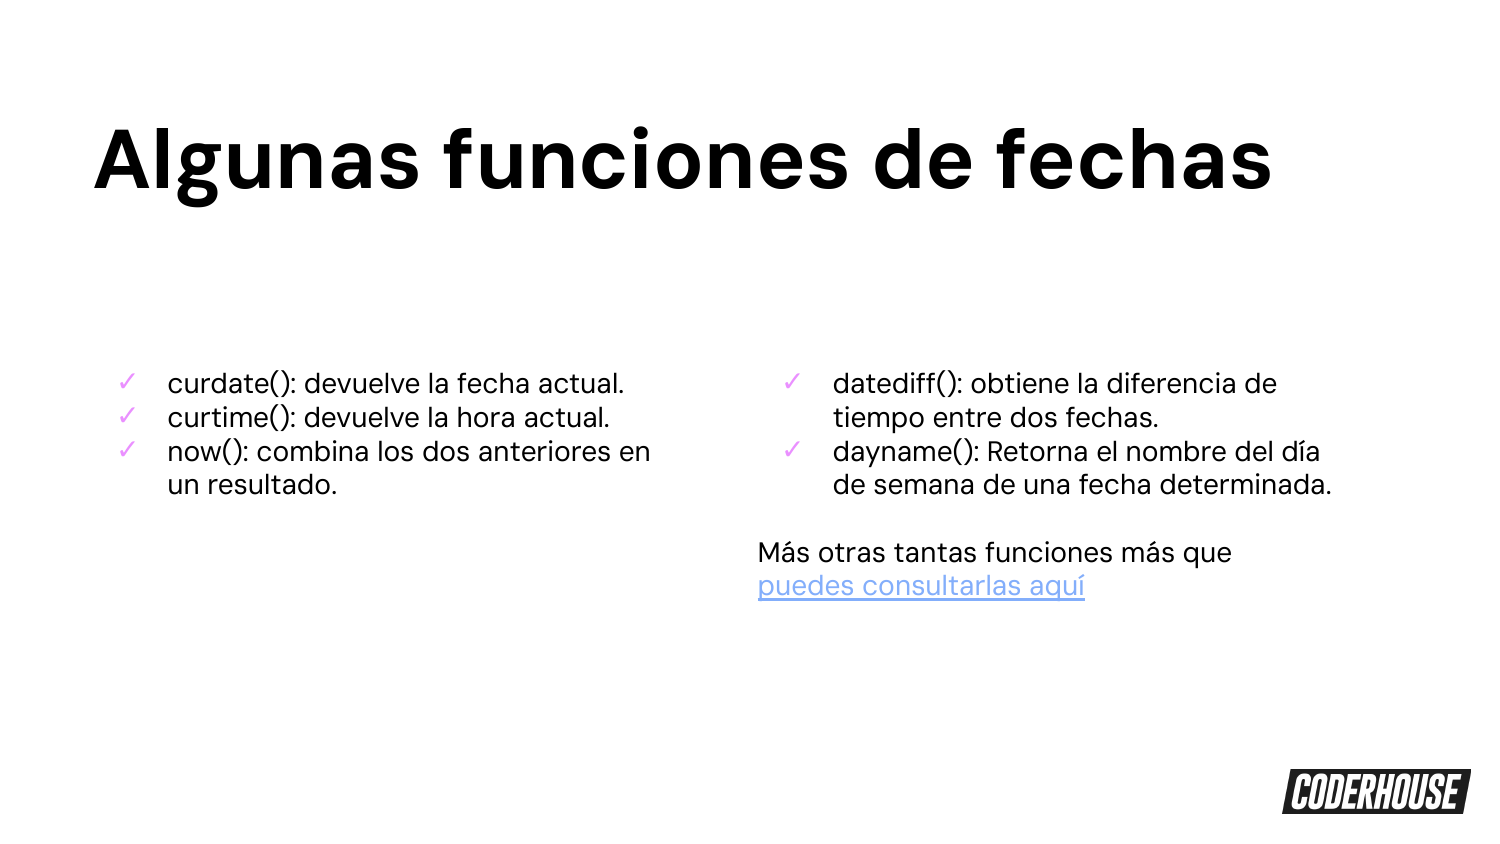

Algunas funciones de fechas
curdate(): devuelve la fecha actual.
curtime(): devuelve la hora actual.
now(): combina los dos anteriores en un resultado.
datediff(): obtiene la diferencia de tiempo entre dos fechas.
dayname(): Retorna el nombre del día de semana de una fecha determinada.

Más otras tantas funciones más que puedes consultarlas aquí